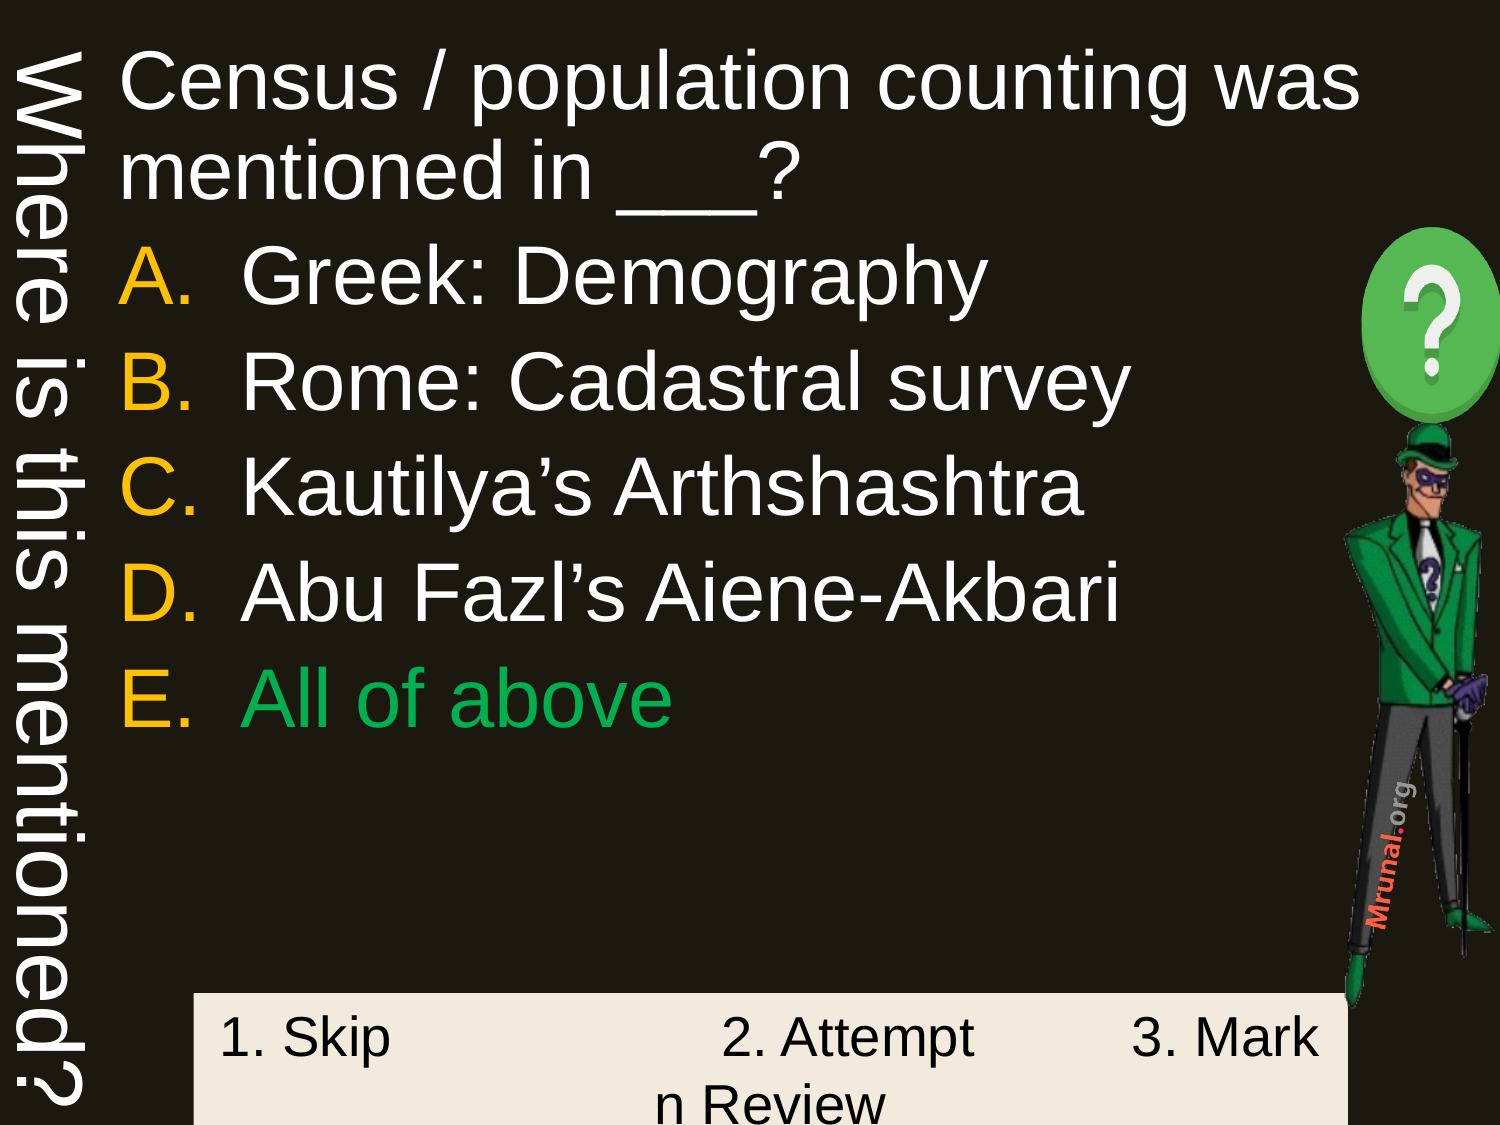

Where is this mentioned?
Census / population counting was mentioned in ___?
Greek: Demography
Rome: Cadastral survey
Kautilya’s Arthshashtra
Abu Fazl’s Aiene-Akbari
All of above